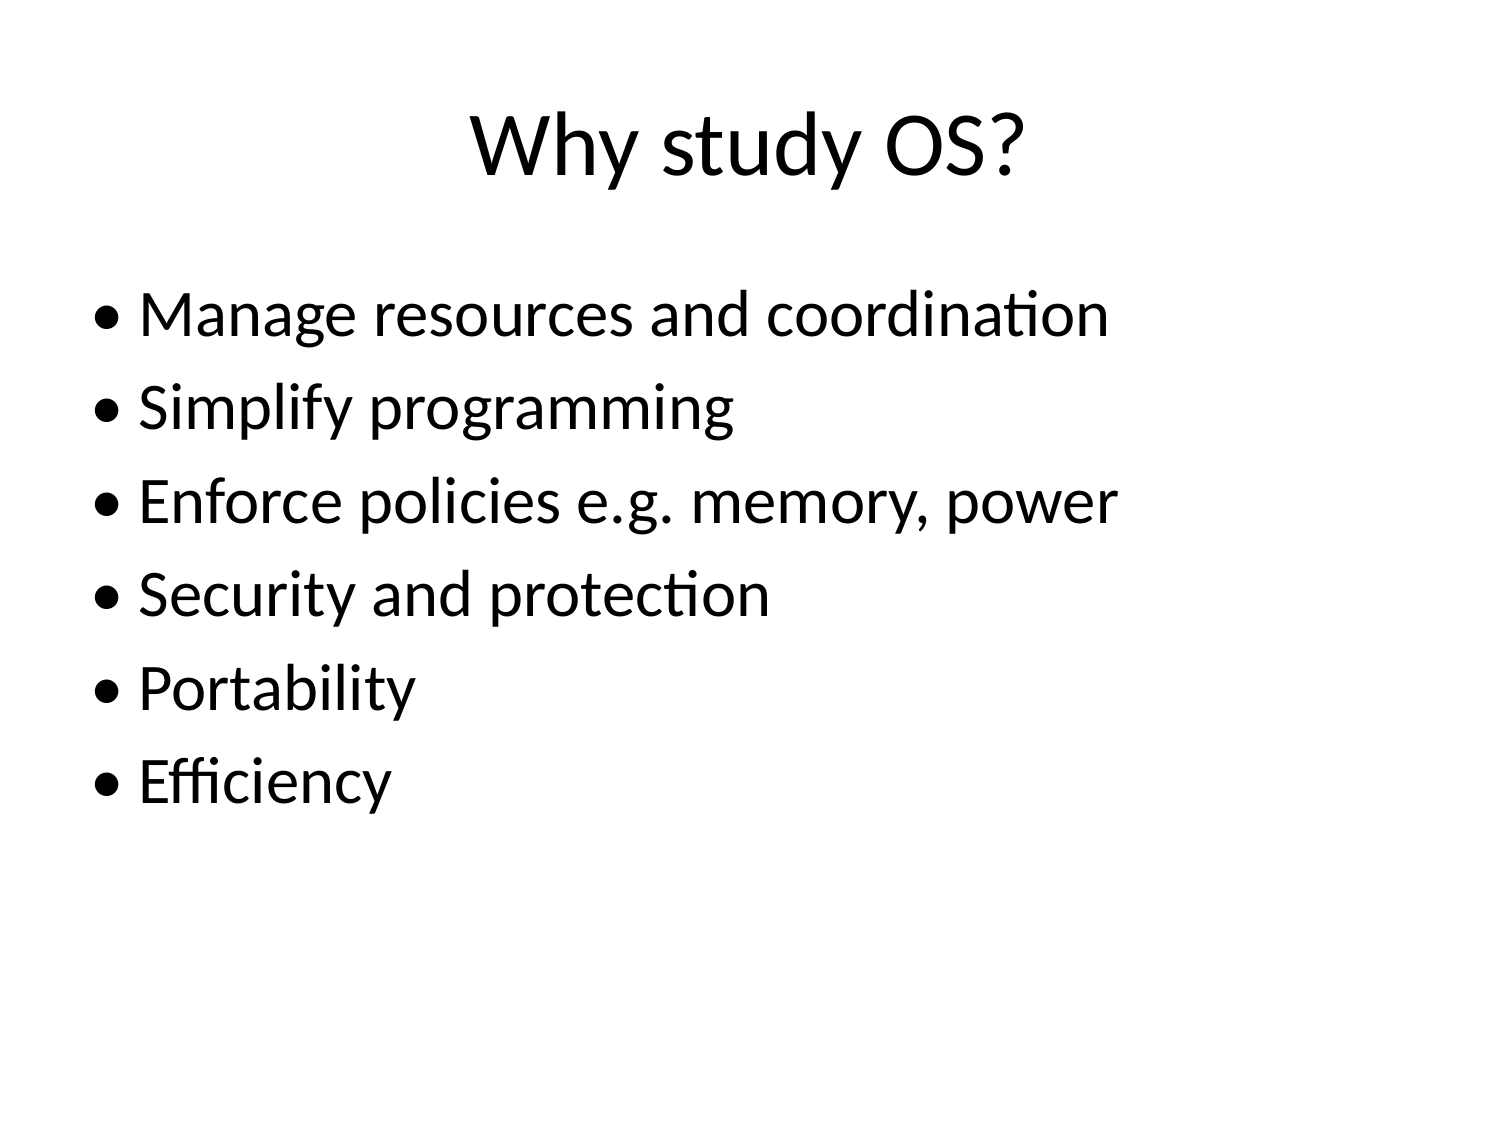

# Why study OS?
• Manage resources and coordination
• Simplify programming
• Enforce policies e.g. memory, power
• Security and protection
• Portability
• Efficiency